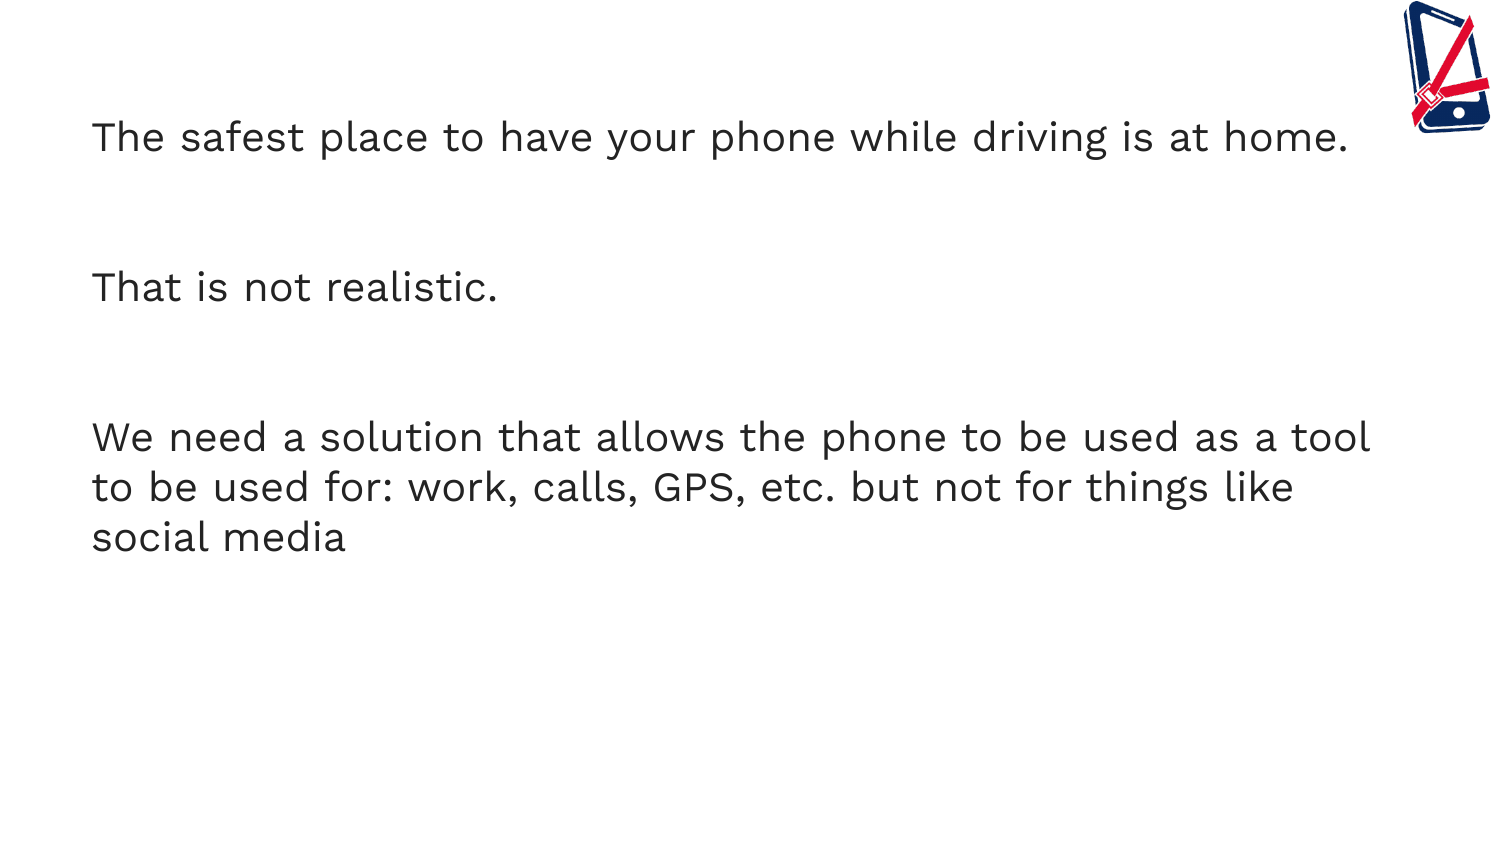

The safest place to have your phone while driving is at home.

That is not realistic.

We need a solution that allows the phone to be used as a tool to be used for: work, calls, GPS, etc. but not for things like social media